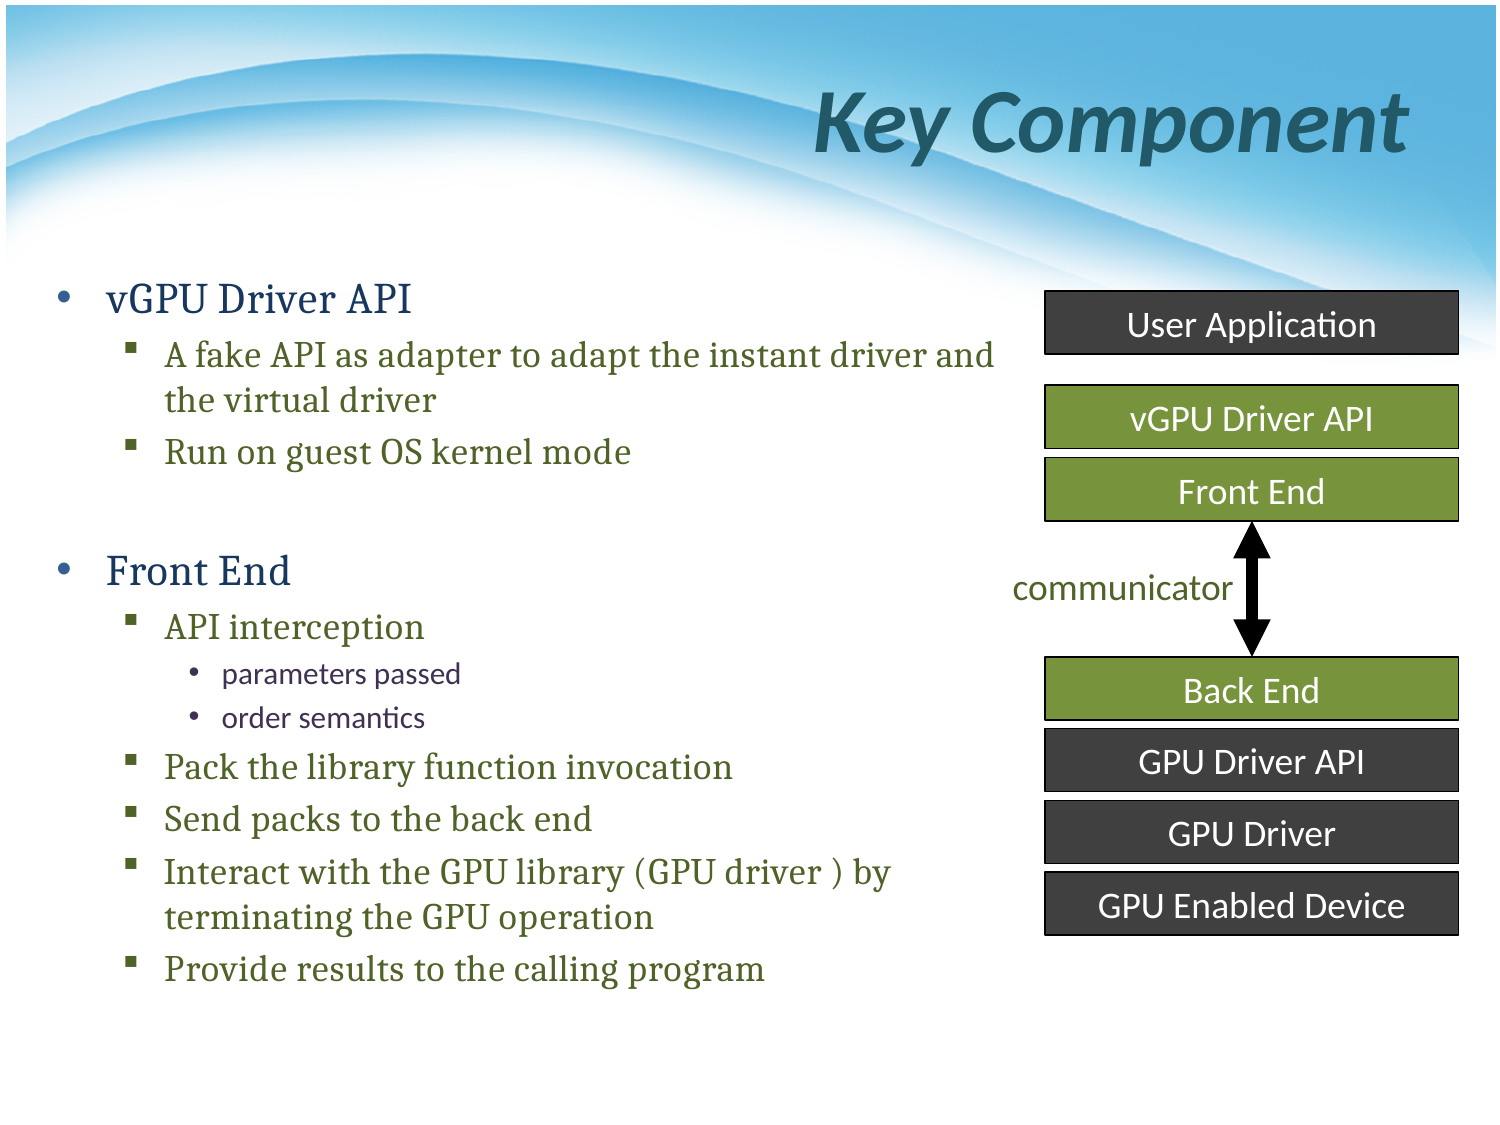

# Key Component
vGPU Driver API
A fake API as adapter to adapt the instant driver and the virtual driver
Run on guest OS kernel mode

Front End
API interception
parameters passed
order semantics
Pack the library function invocation
Send packs to the back end
Interact with the GPU library (GPU driver ) by terminating the GPU operation
Provide results to the calling program
User Application
vGPU Driver API
Front End
communicator
Back End
GPU Driver API
GPU Driver
GPU Enabled Device